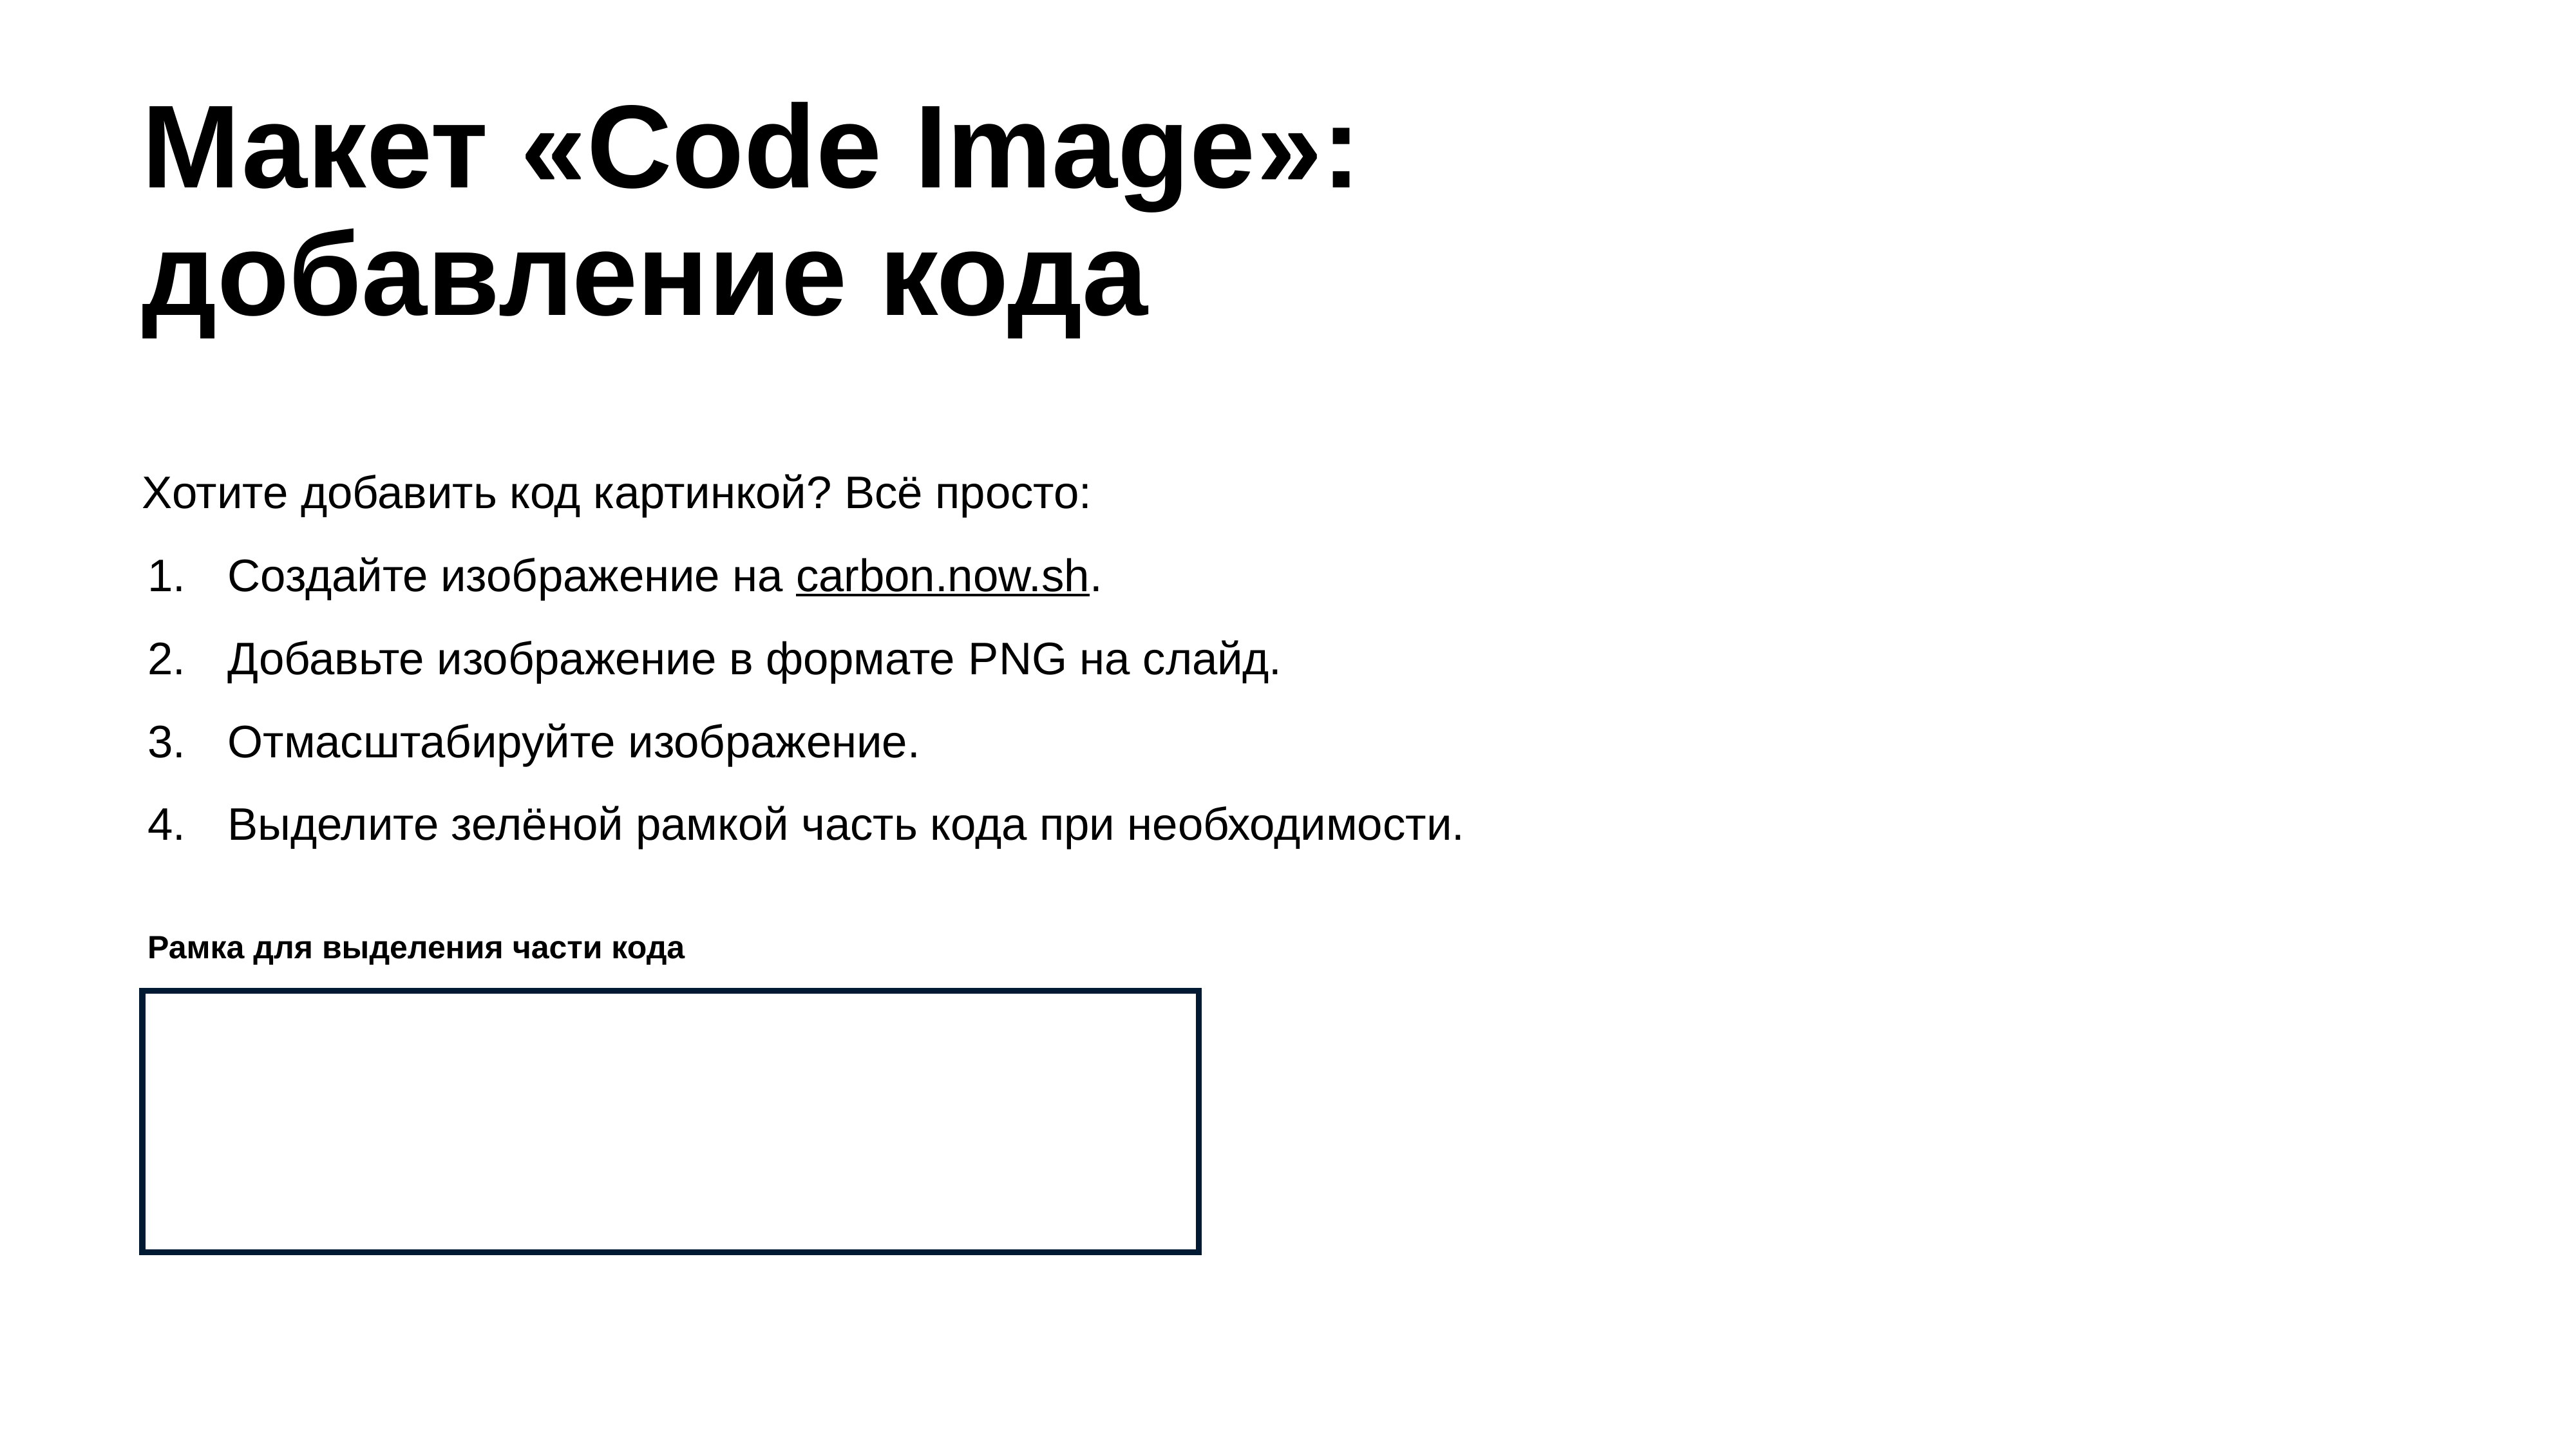

# Макет «Code Image»: добавление кода
Хотите добавить код картинкой? Всё просто:
Создайте изображение на carbon.now.sh.
Добавьте изображение в формате PNG на слайд.
Отмасштабируйте изображение.
Выделите зелёной рамкой часть кода при необходимости.
Рамка для выделения части кода